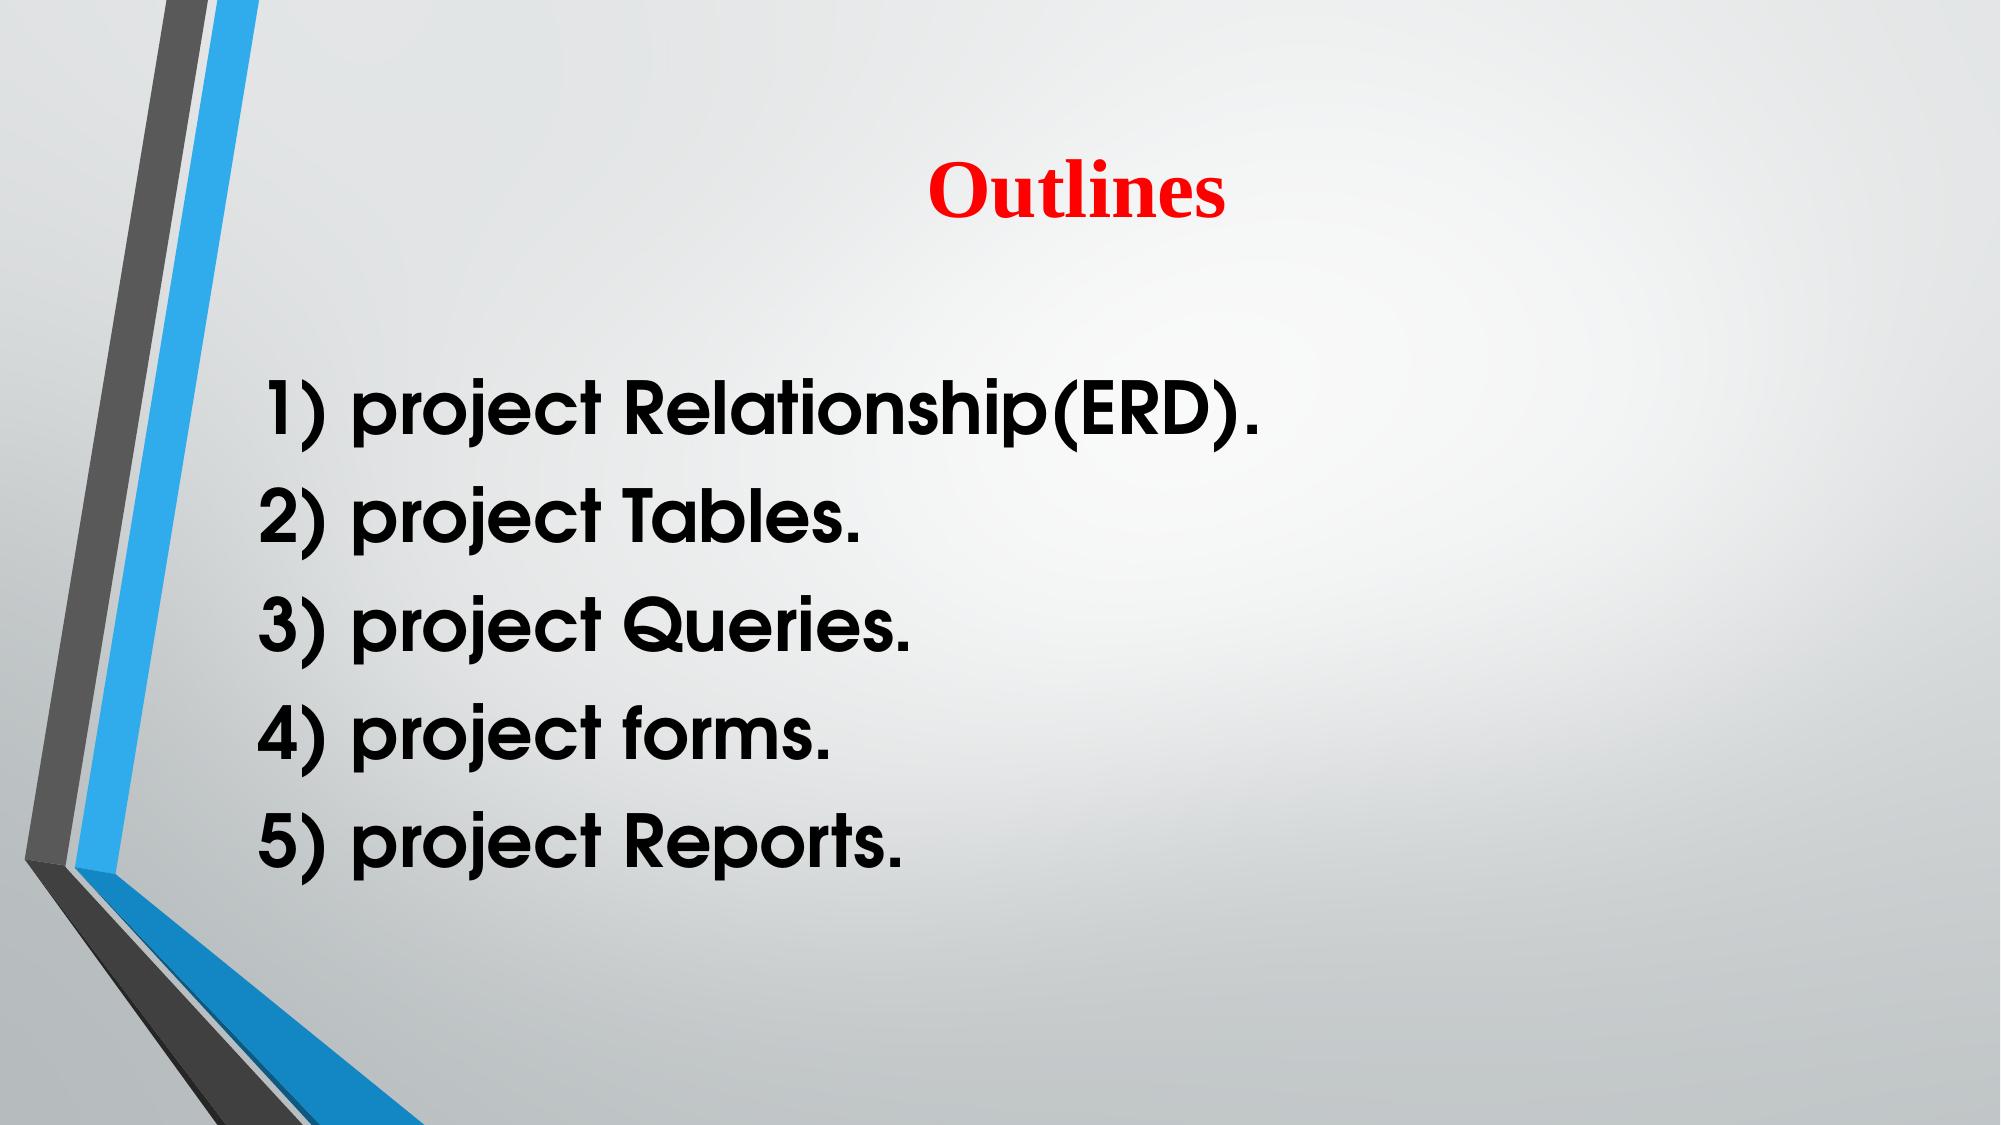

# Outlines
1) project Relationship(ERD).
2) project Tables.
3) project Queries.
4) project forms.
5) project Reports.